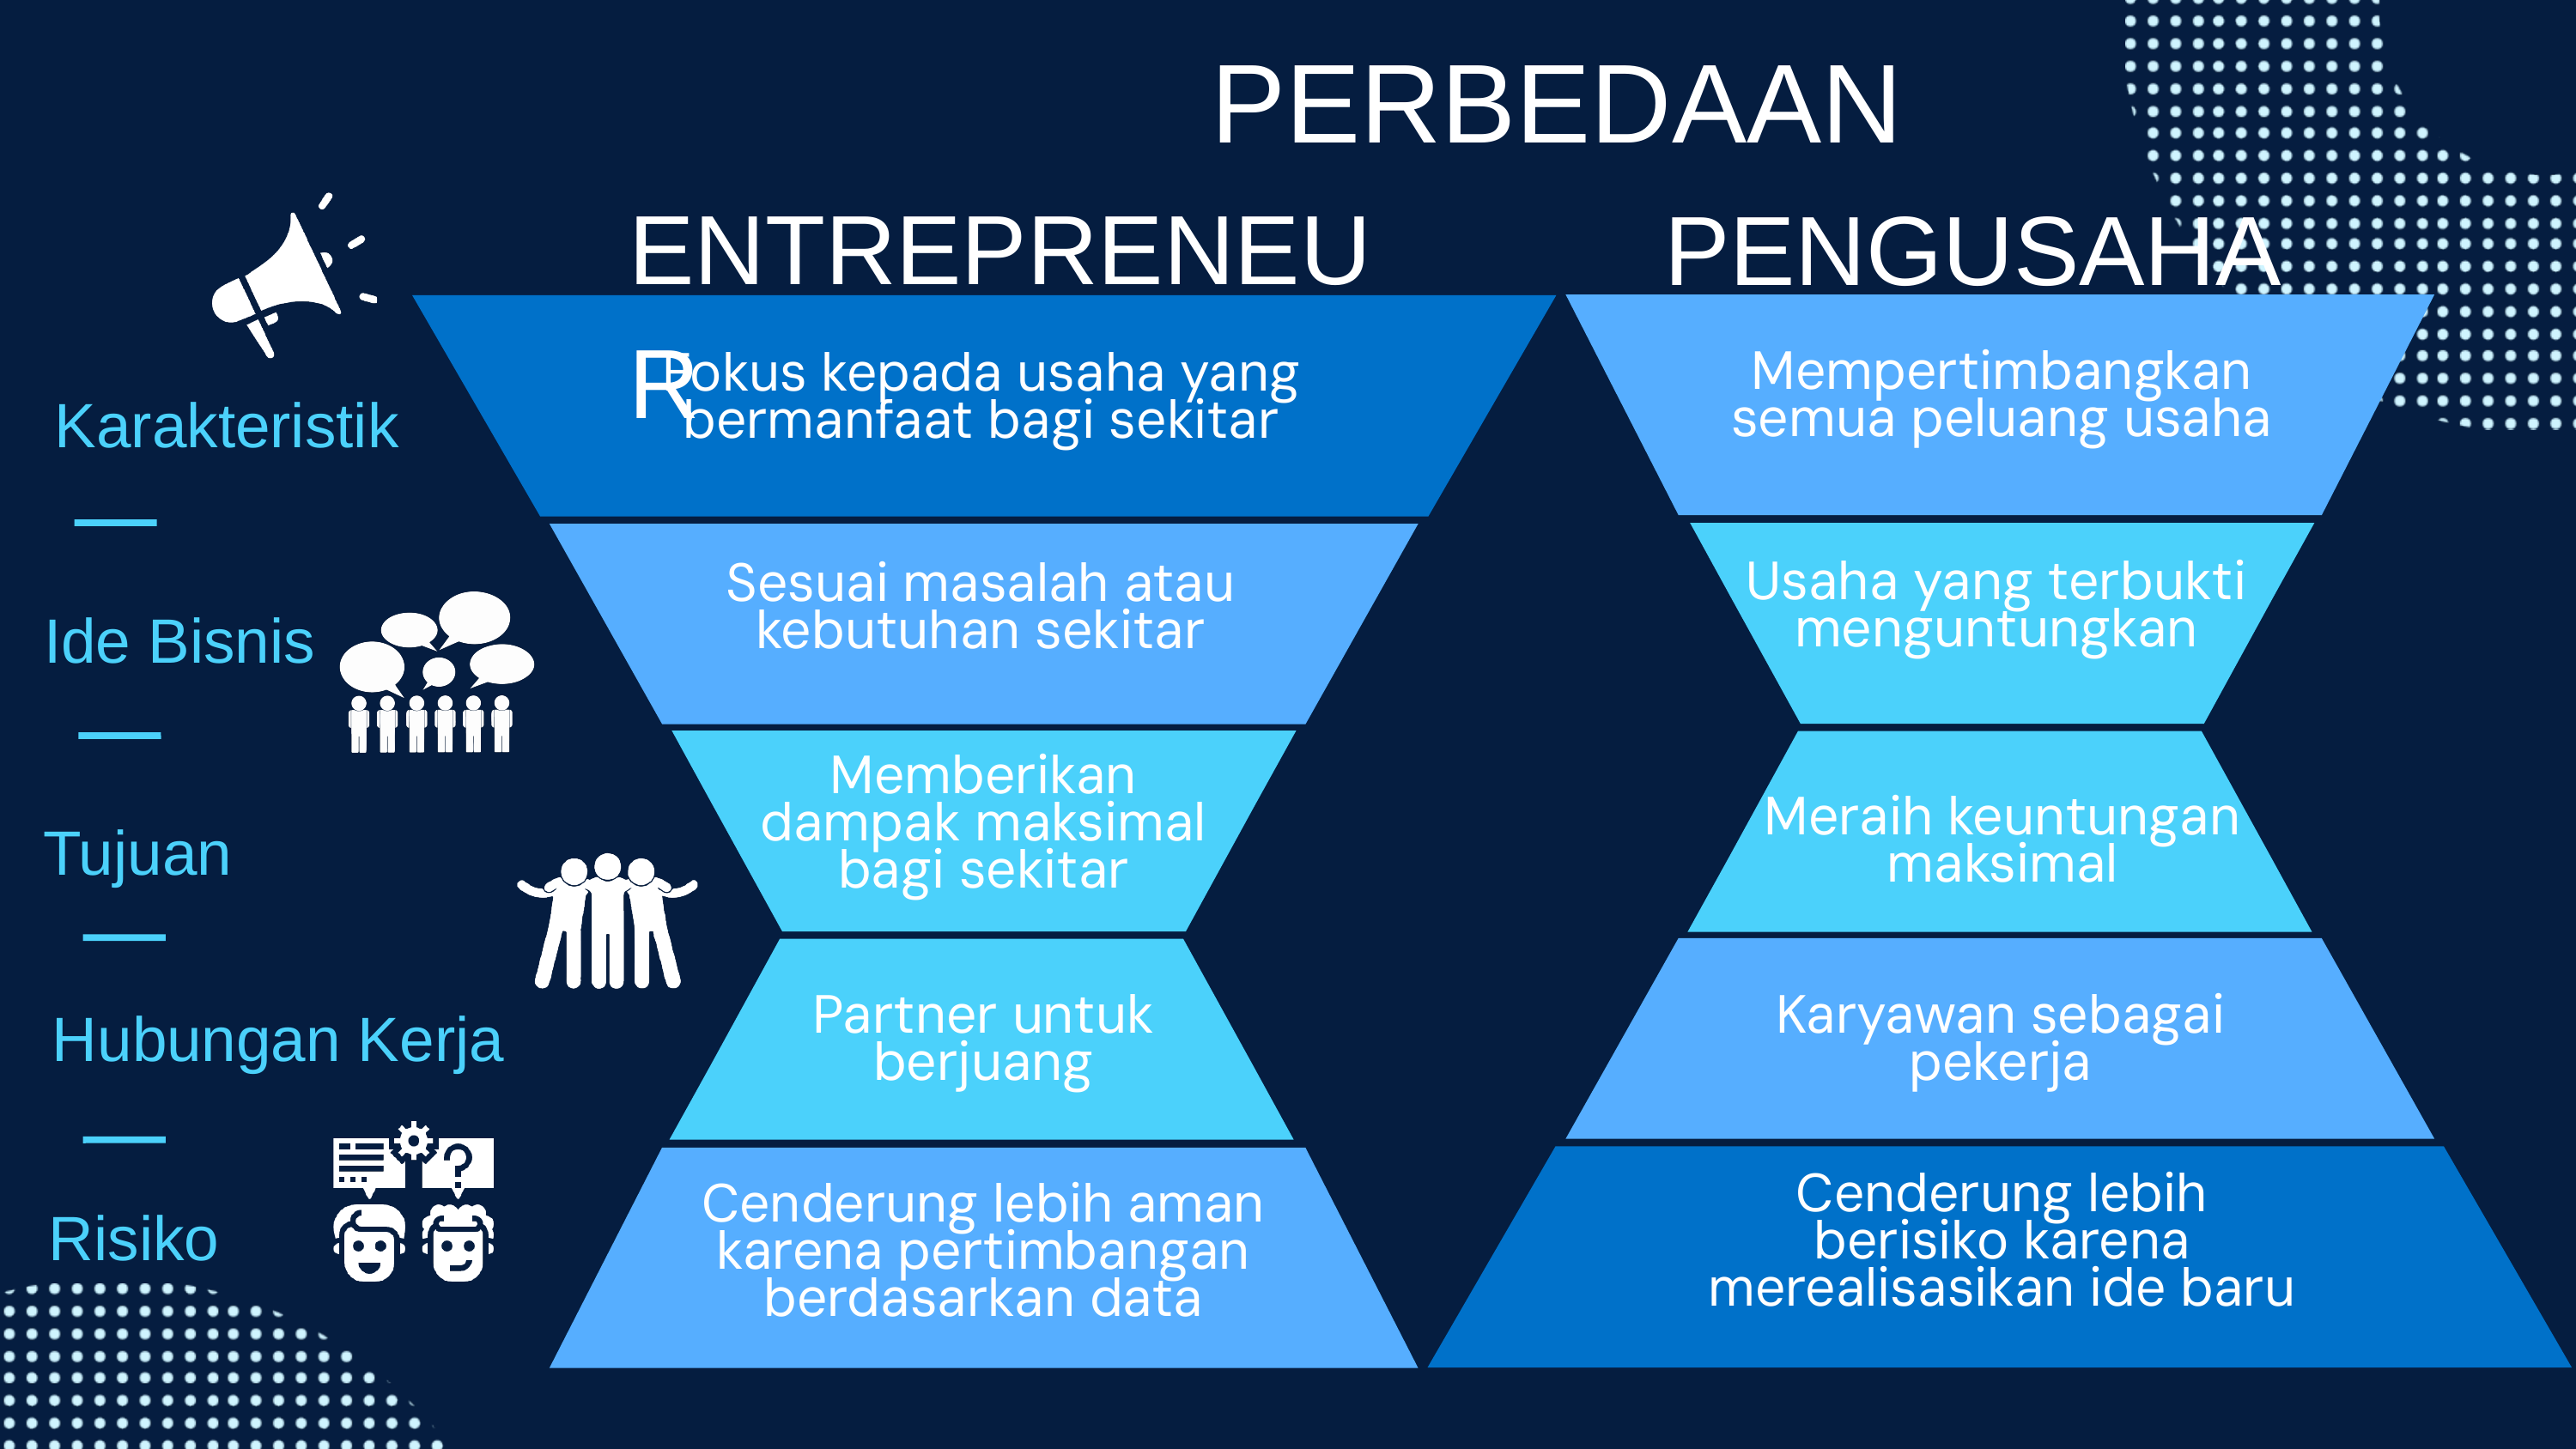

PERBEDAAN
ENTREPRENEUR
PENGUSAHA

Karakteristik
Mempertimbangkan semua peluang usaha
Fokus kepada usaha yang bermanfaat bagi sekitar

Usaha yang terbukti menguntungkan
Sesuai masalah atau kebutuhan sekitar
Ide Bisnis

Memberikan dampak maksimal bagi sekitar
Tujuan
Meraih keuntungan maksimal

Hubungan Kerja
Karyawan sebagai pekerja
Partner untuk berjuang

Risiko
Cenderung lebih berisiko karena merealisasikan ide baru
Cenderung lebih aman karena pertimbangan berdasarkan data